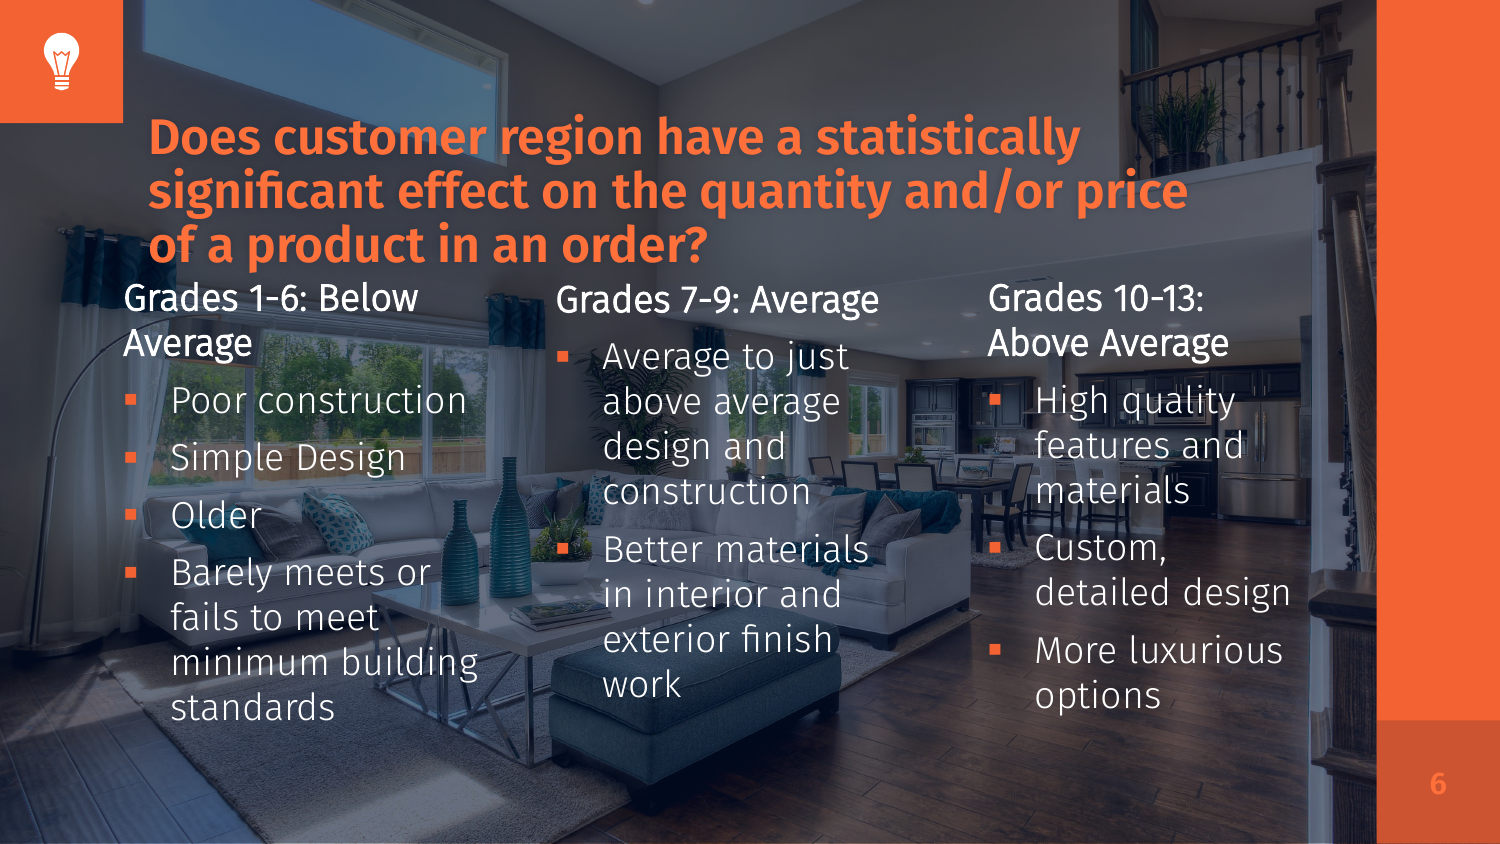

# Does customer region have a statistically significant effect on the quantity and/or price of a product in an order?
Grades 10-13: Above Average
High quality features and materials
Custom, detailed design
More luxurious options
Grades 1-6: Below Average
Poor construction
Simple Design
Older
Barely meets or fails to meet minimum building standards
Grades 7-9: Average
Average to just above average design and construction
Better materials in interior and exterior finish work
6